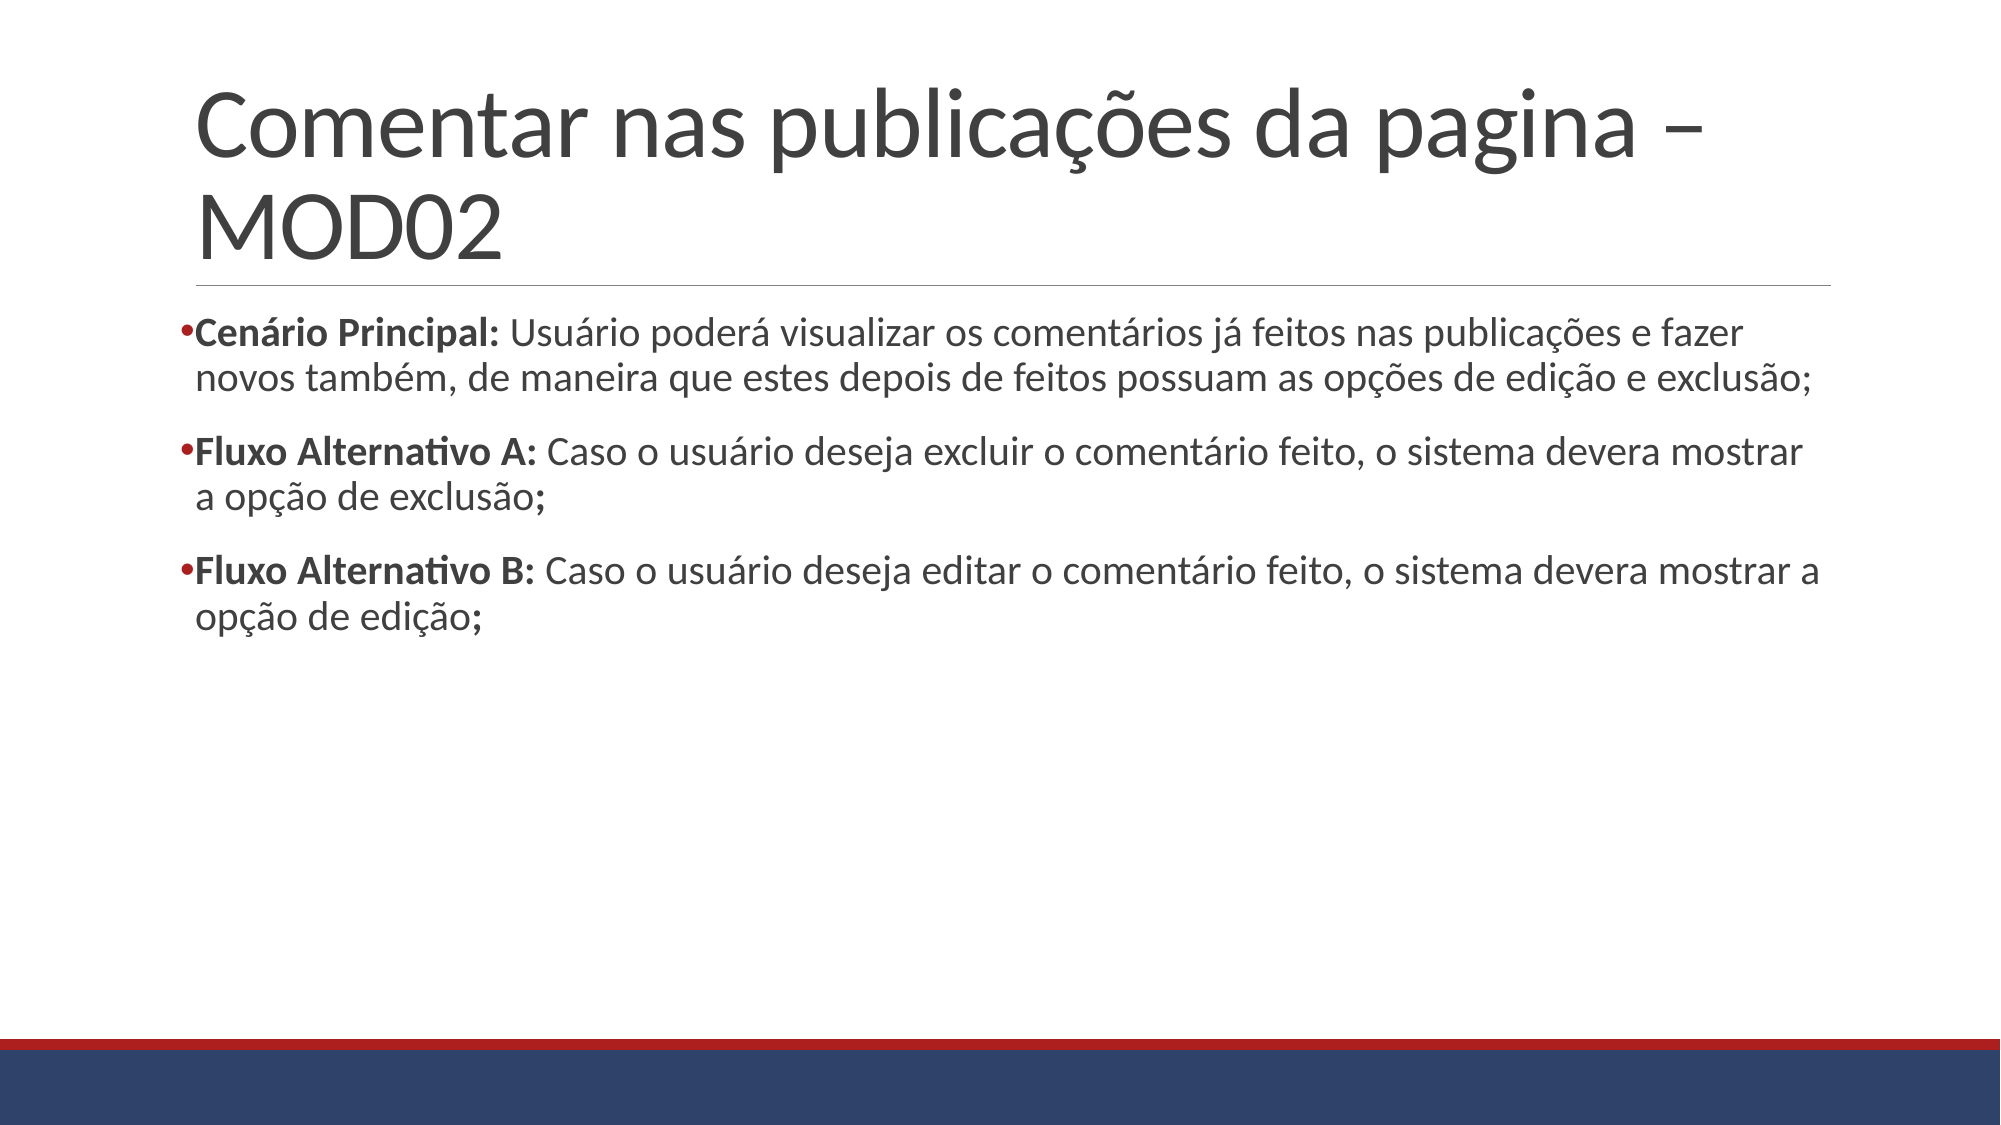

# Comentar nas publicações da pagina – MOD02
Cenário Principal: Usuário poderá visualizar os comentários já feitos nas publicações e fazer novos também, de maneira que estes depois de feitos possuam as opções de edição e exclusão;
Fluxo Alternativo A: Caso o usuário deseja excluir o comentário feito, o sistema devera mostrar a opção de exclusão;
Fluxo Alternativo B: Caso o usuário deseja editar o comentário feito, o sistema devera mostrar a opção de edição;